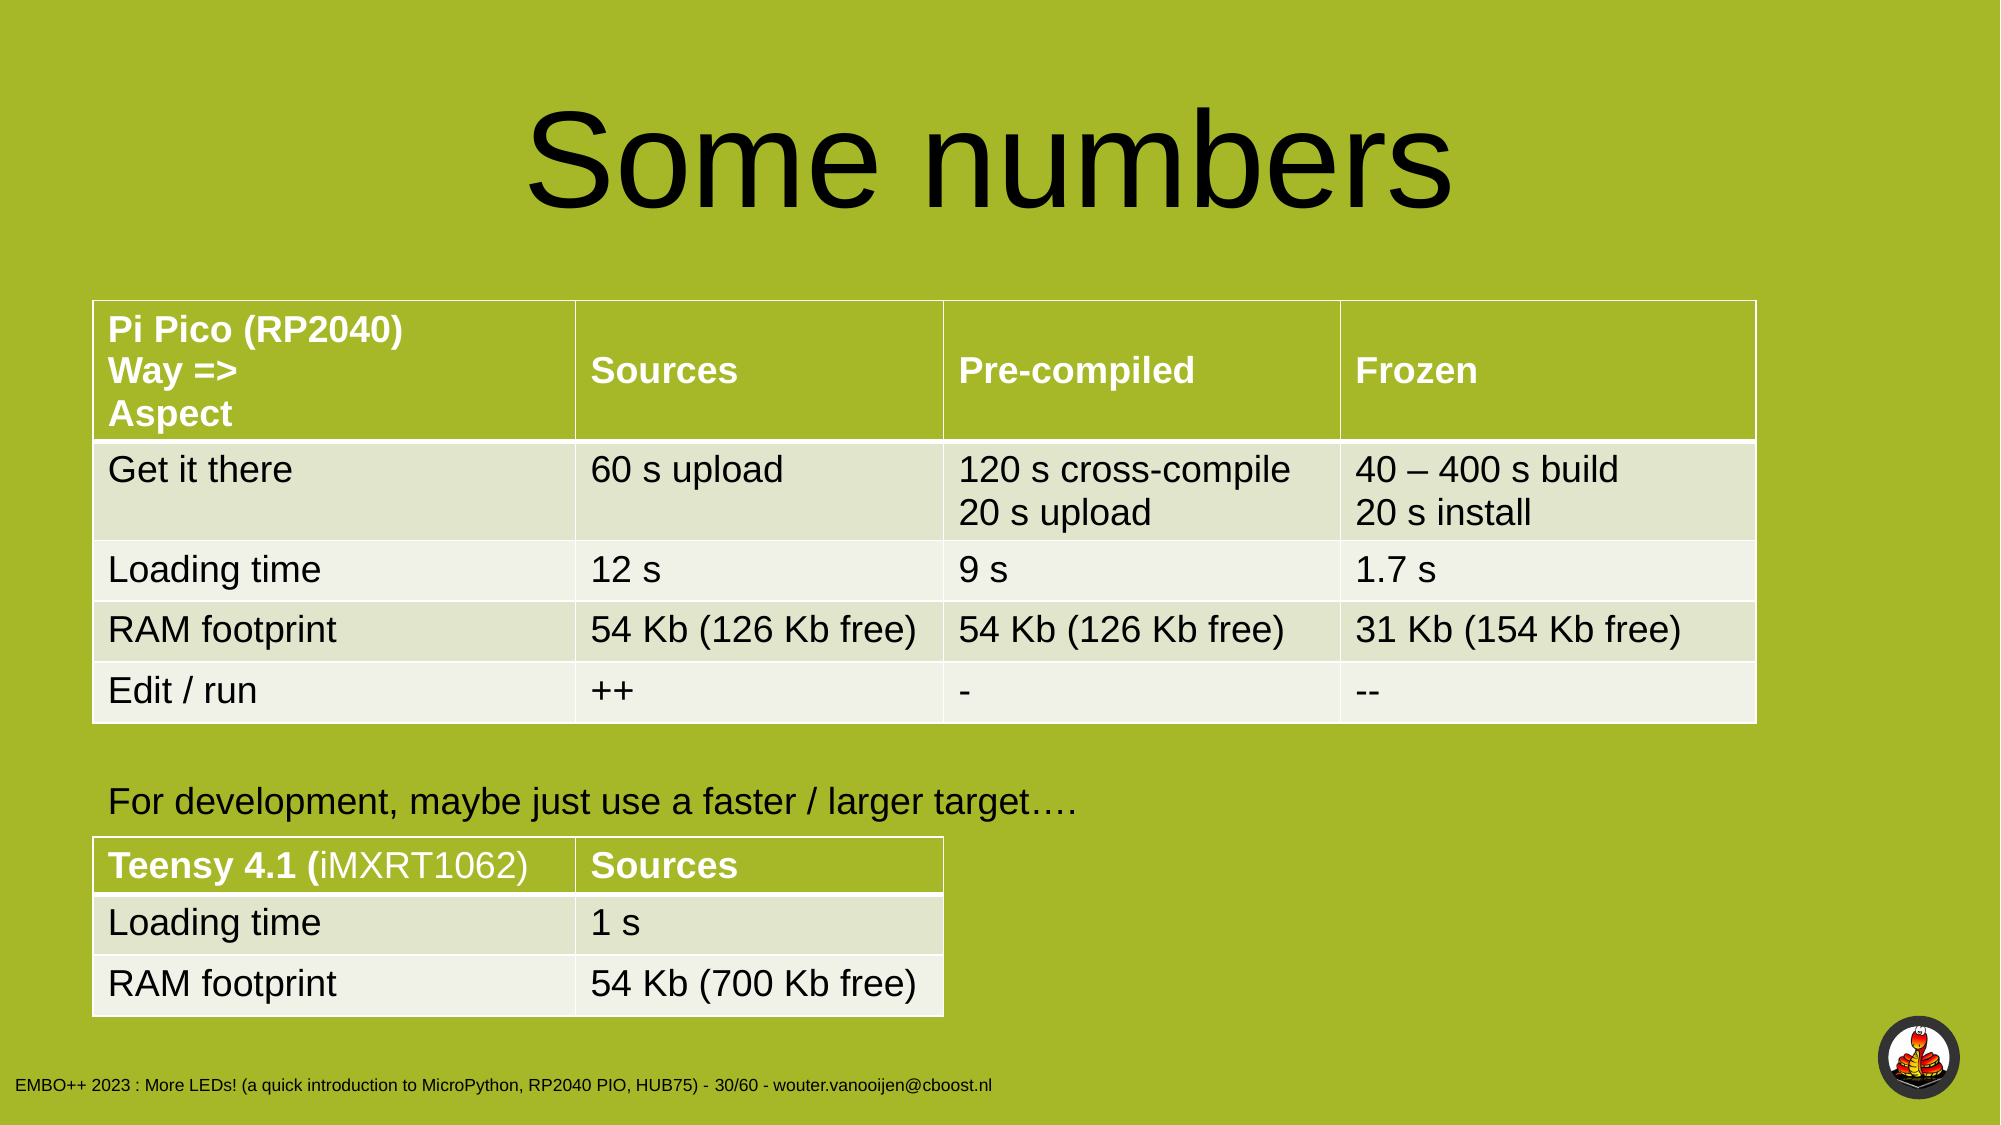

Some numbers

| Pi Pico (RP2040) Way => Aspect | Sources | Pre-compiled | Frozen |
| --- | --- | --- | --- |
| Get it there | 60 s upload | 120 s cross-compile 20 s upload | 40 – 400 s build 20 s install |
| Loading time | 12 s | 9 s | 1.7 s |
| RAM footprint | 54 Kb (126 Kb free) | 54 Kb (126 Kb free) | 31 Kb (154 Kb free) |
| Edit / run | ++ | - | -- |
For development, maybe just use a faster / larger target….

| Teensy 4.1 (iMXRT1062) | Sources |
| --- | --- |
| Loading time | 1 s |
| RAM footprint | 54 Kb (700 Kb free) |